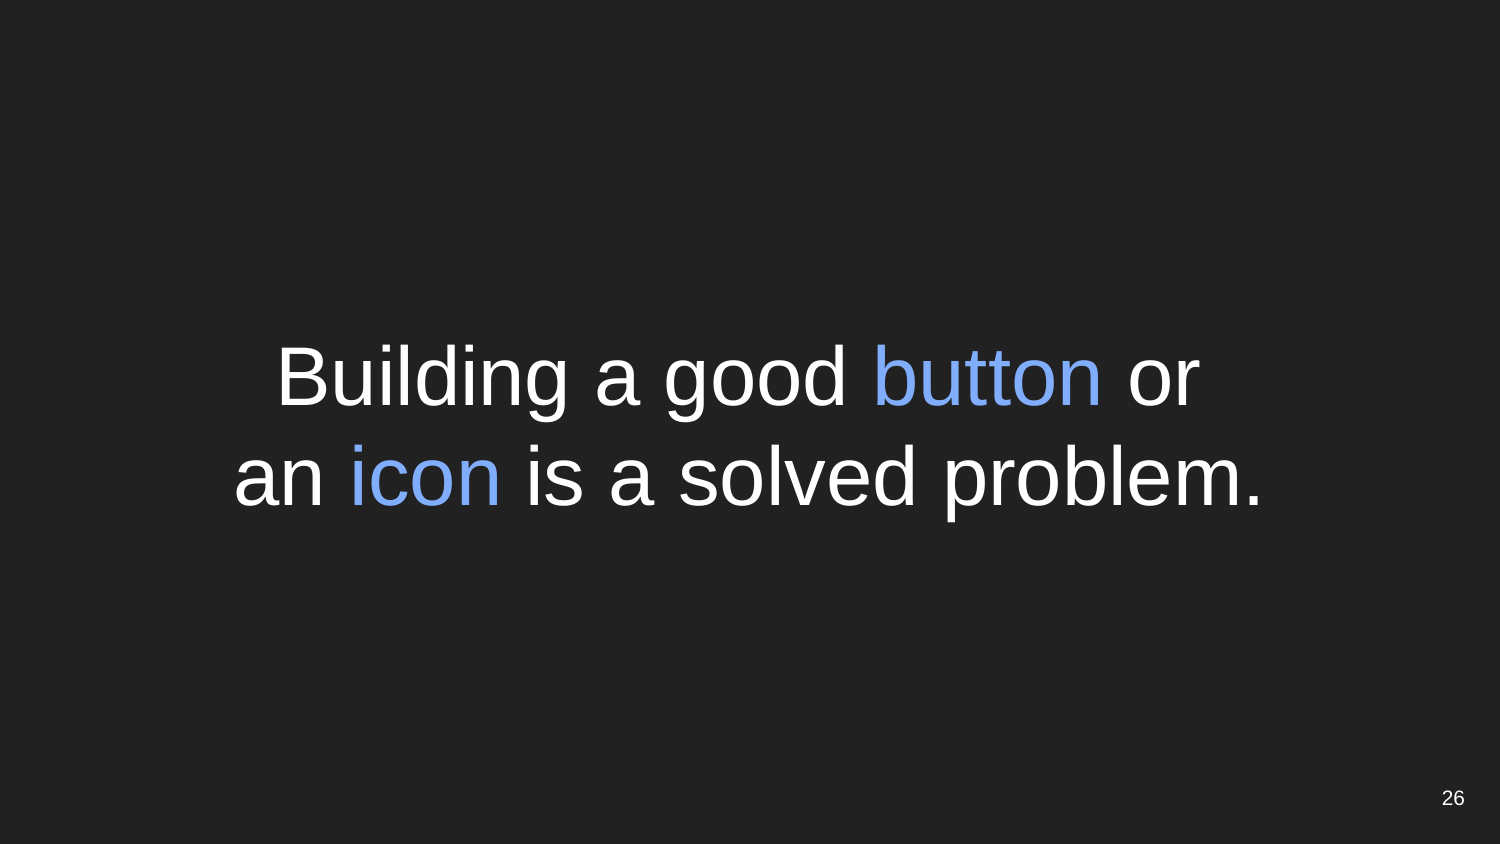

Building a good button or
an icon is a solved problem.
26